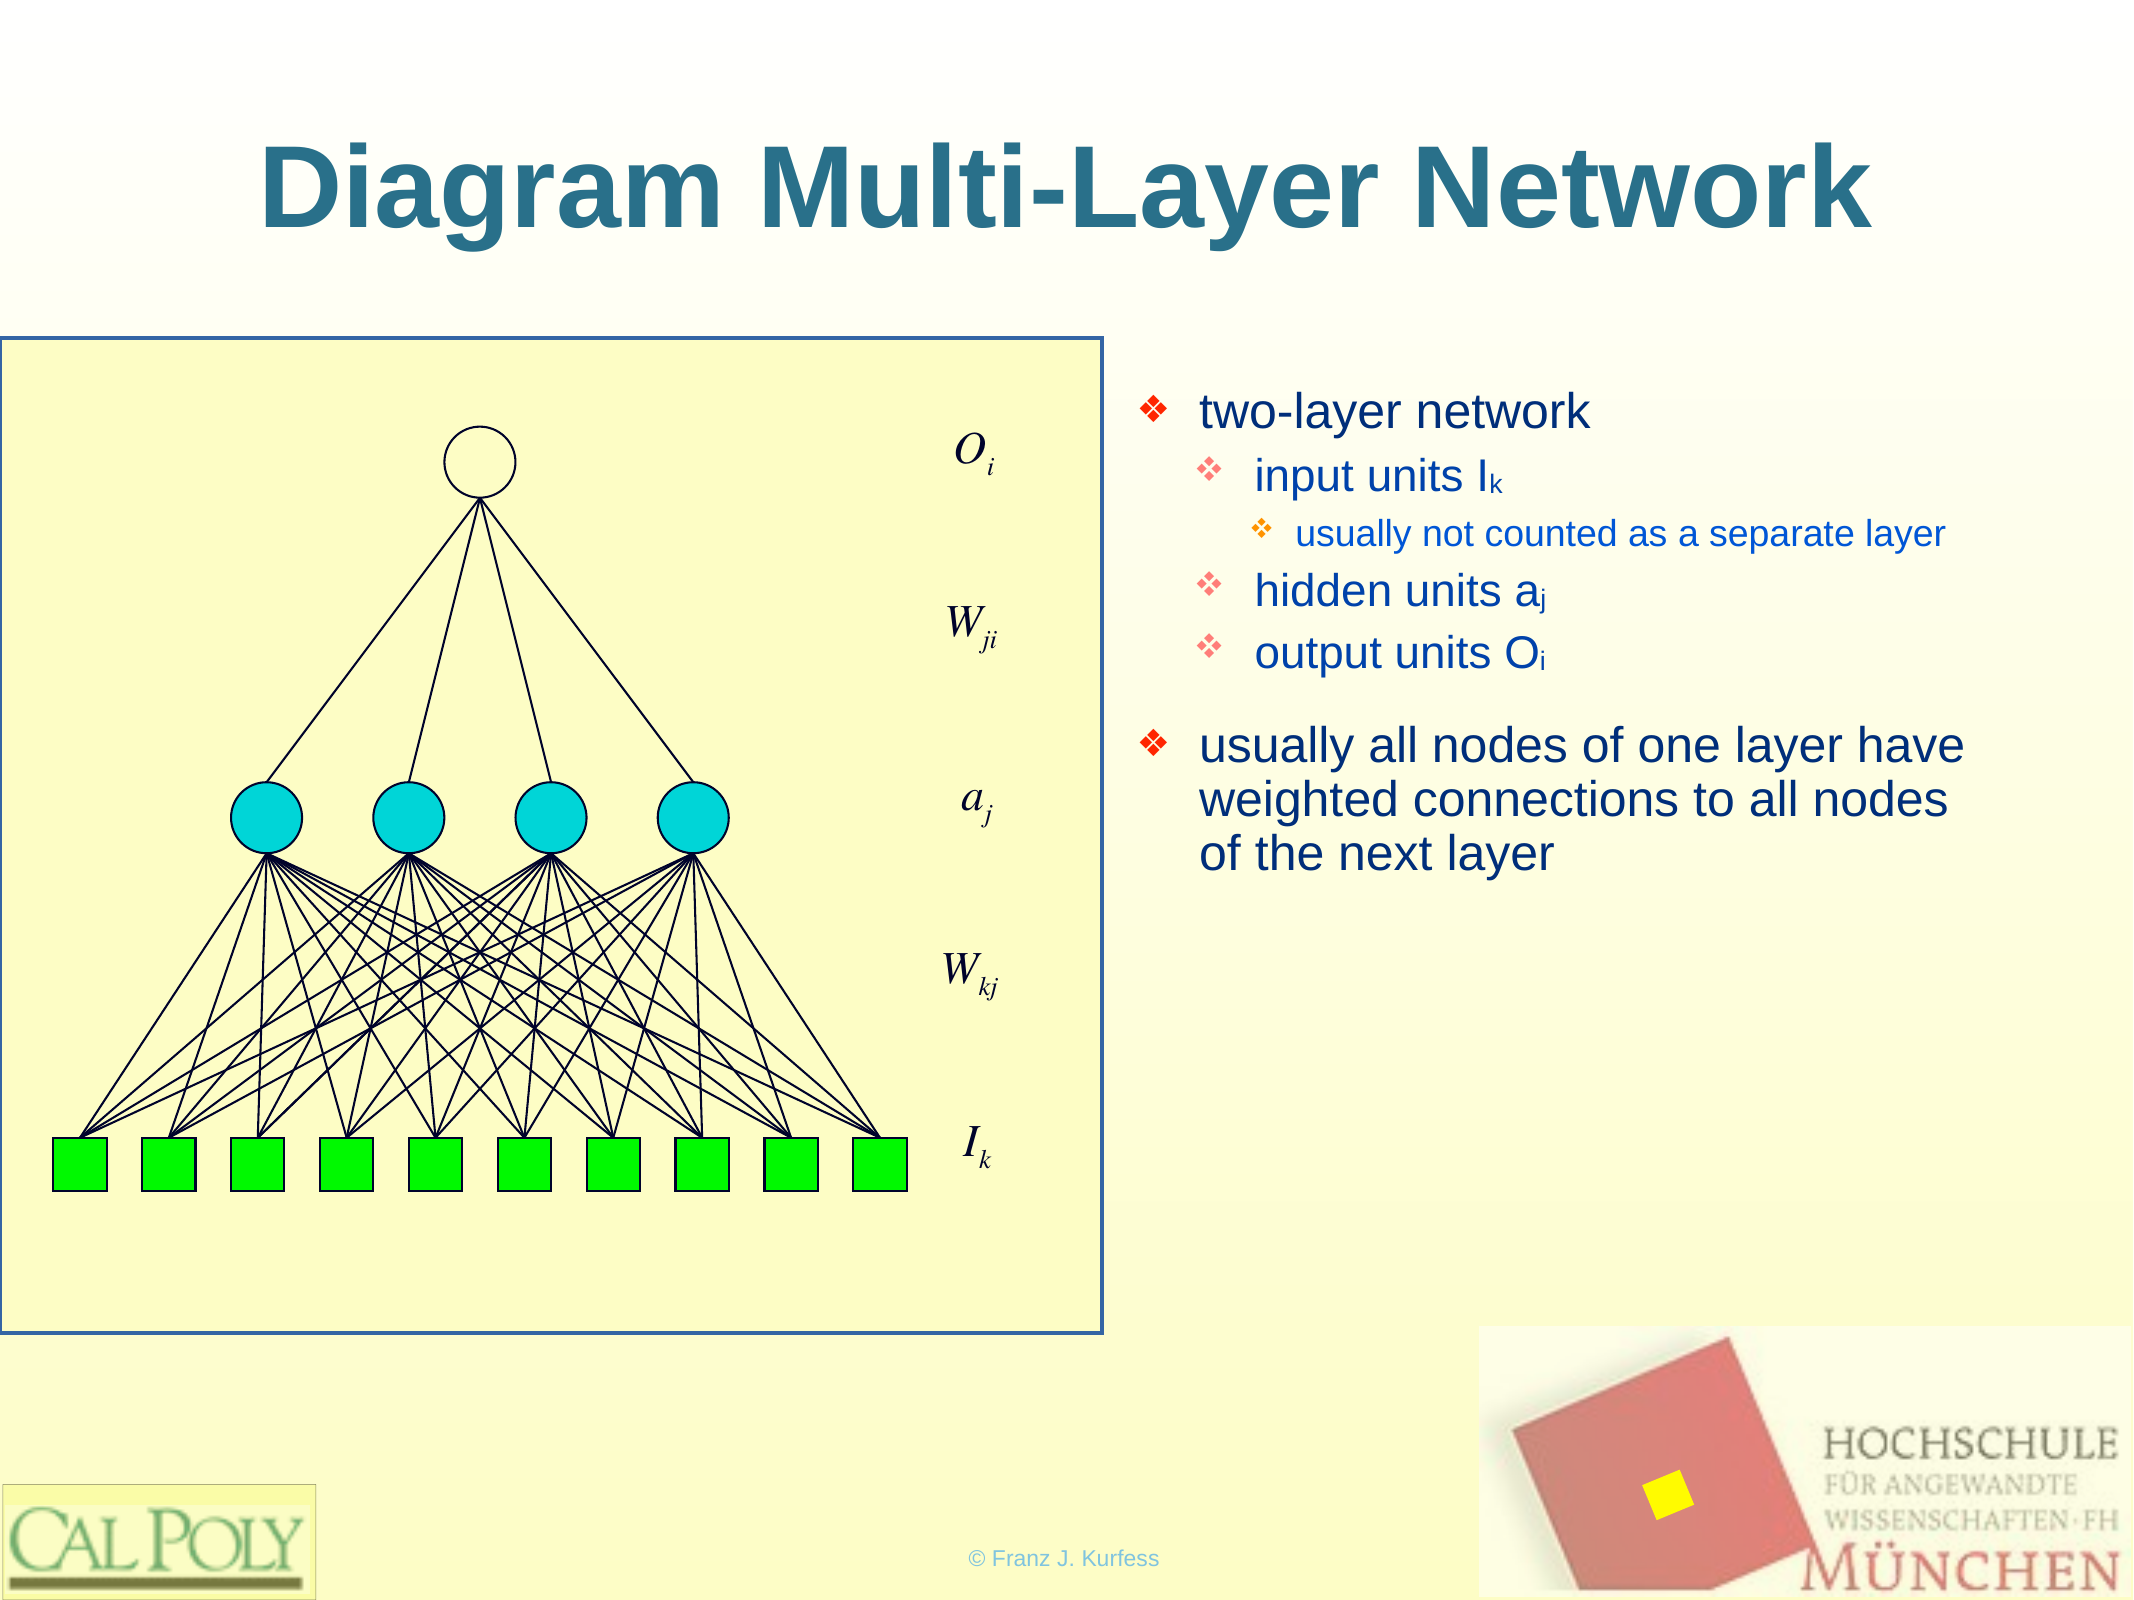

# Diagram Multi-Layer Network

two-layer network
input units Ik
usually not counted as a separate layer
hidden units aj
output units Oi
usually all nodes of one layer have weighted connections to all nodes of the next layer
Oi

Wji
aj

Wkj
Ik

89